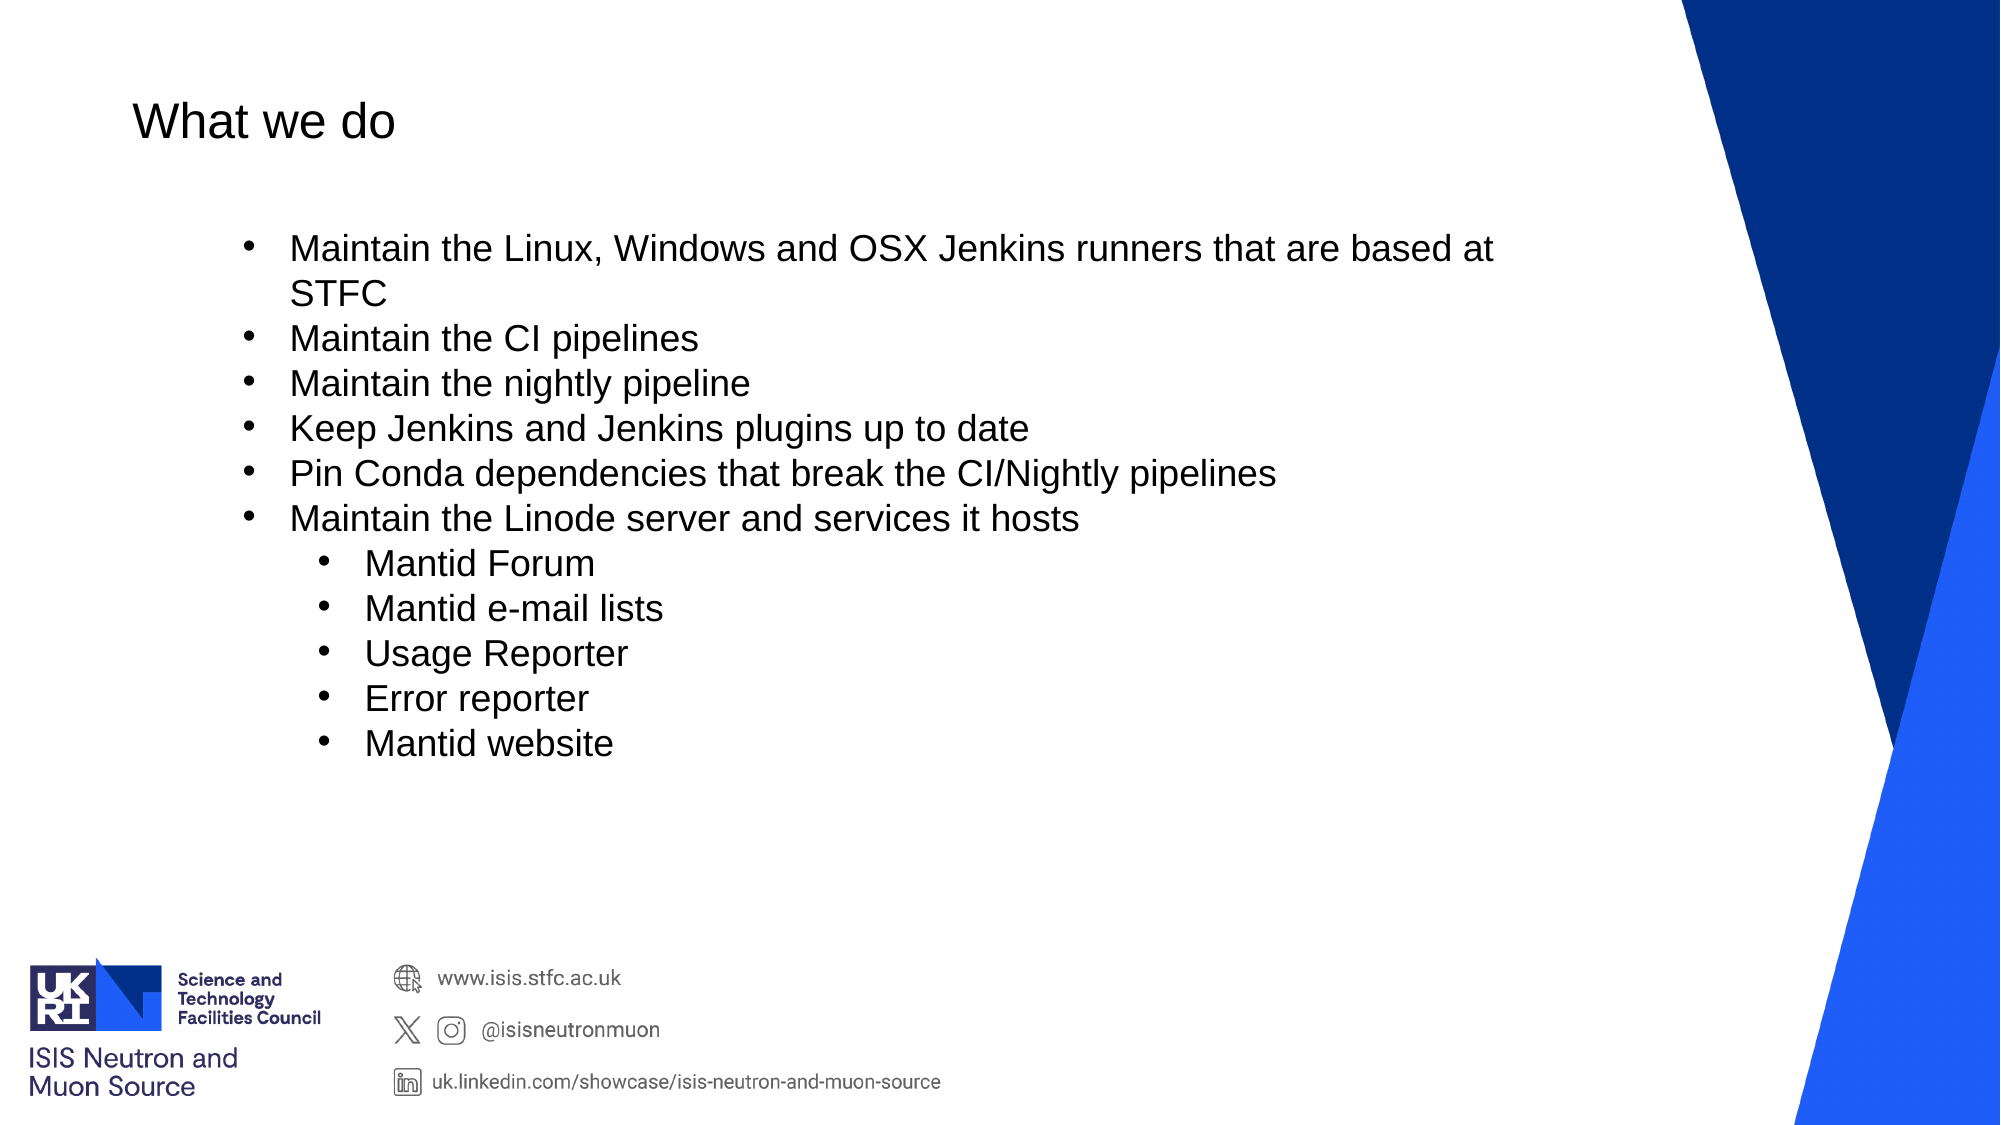

What we do
Maintain the Linux, Windows and OSX Jenkins runners that are based at STFC
Maintain the CI pipelines
Maintain the nightly pipeline
Keep Jenkins and Jenkins plugins up to date
Pin Conda dependencies that break the CI/Nightly pipelines
Maintain the Linode server and services it hosts
Mantid Forum
Mantid e-mail lists
Usage Reporter
Error reporter
Mantid website